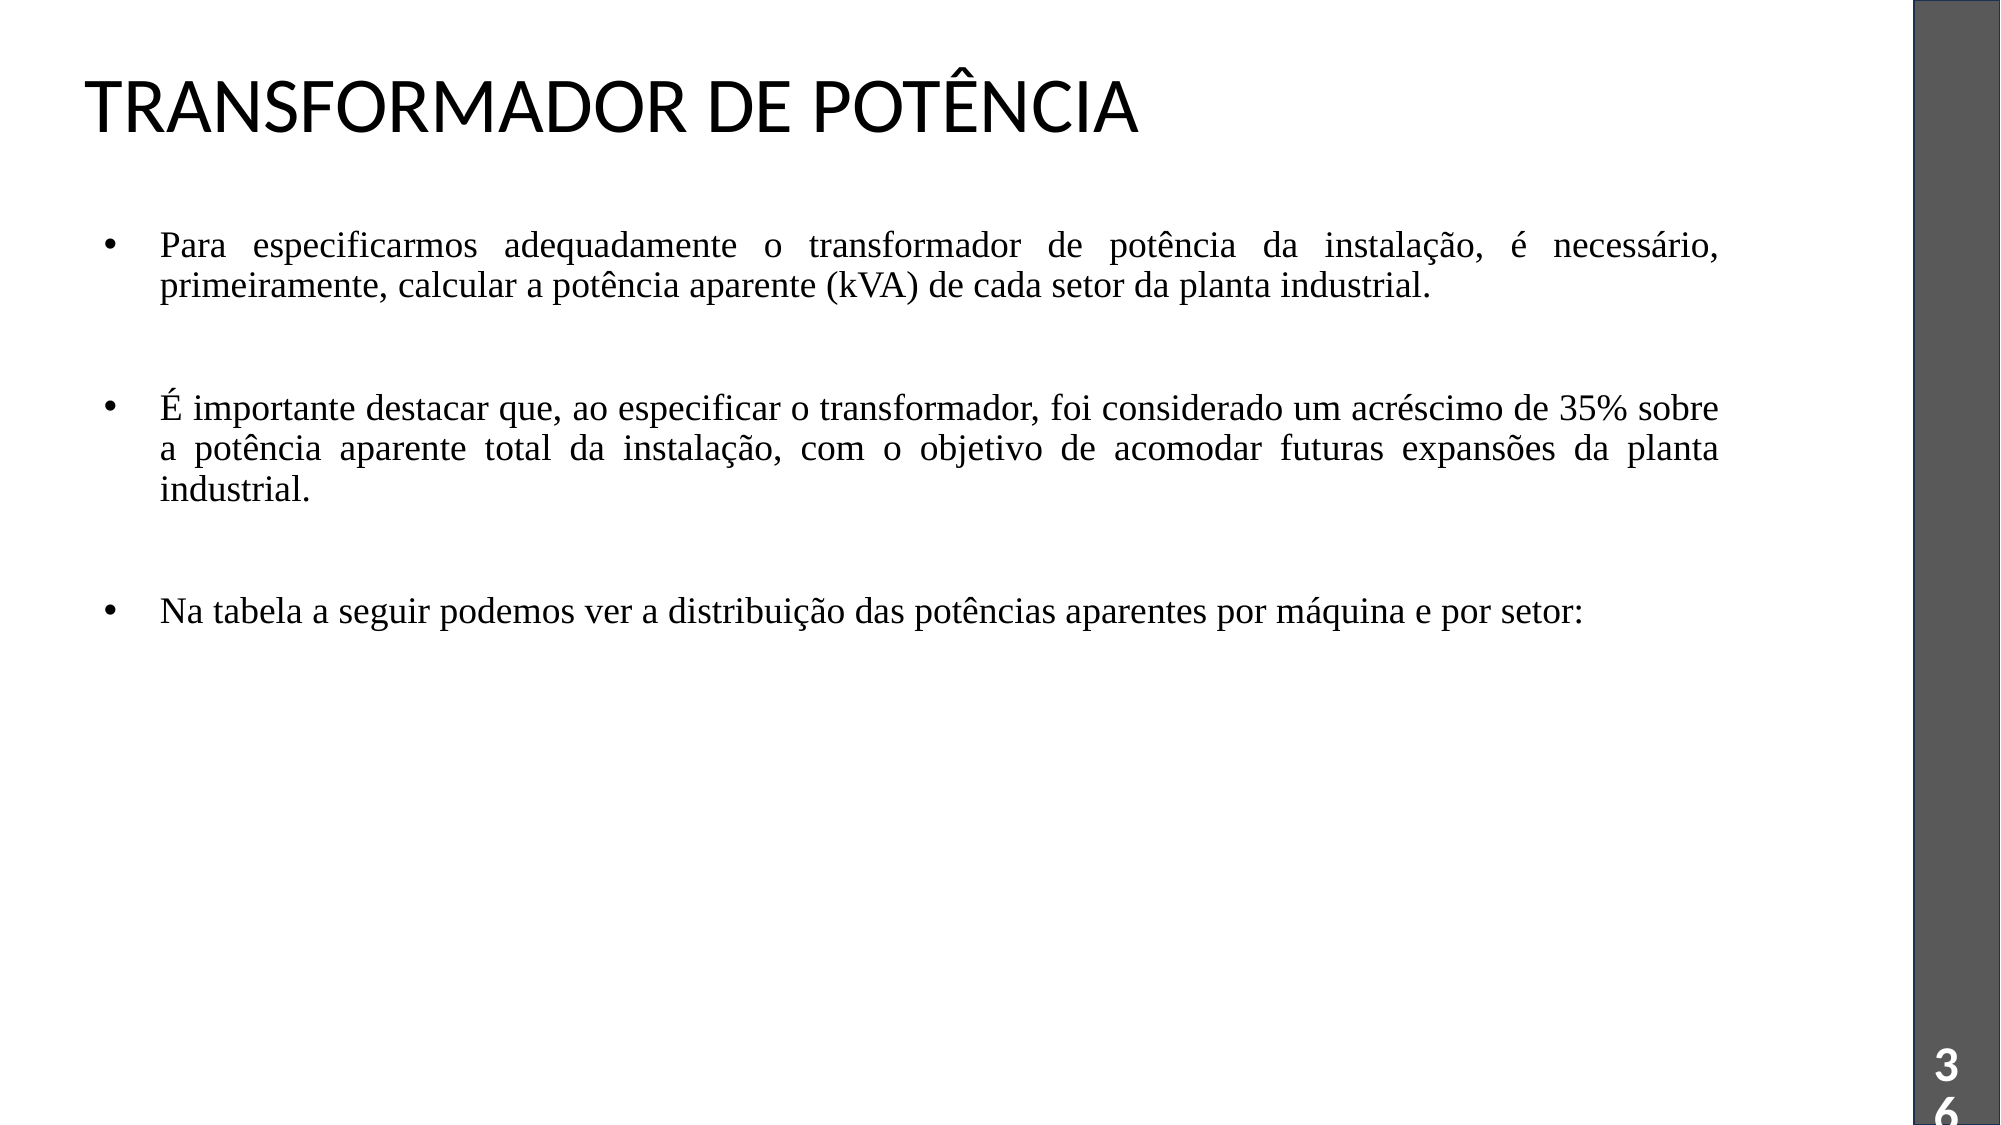

# TRANSFORMADOR DE POTÊNCIA
Para especificarmos adequadamente o transformador de potência da instalação, é necessário, primeiramente, calcular a potência aparente (kVA) de cada setor da planta industrial.

É importante destacar que, ao especificar o transformador, foi considerado um acréscimo de 35% sobre a potência aparente total da instalação, com o objetivo de acomodar futuras expansões da planta industrial.

Na tabela a seguir podemos ver a distribuição das potências aparentes por máquina e por setor:

36